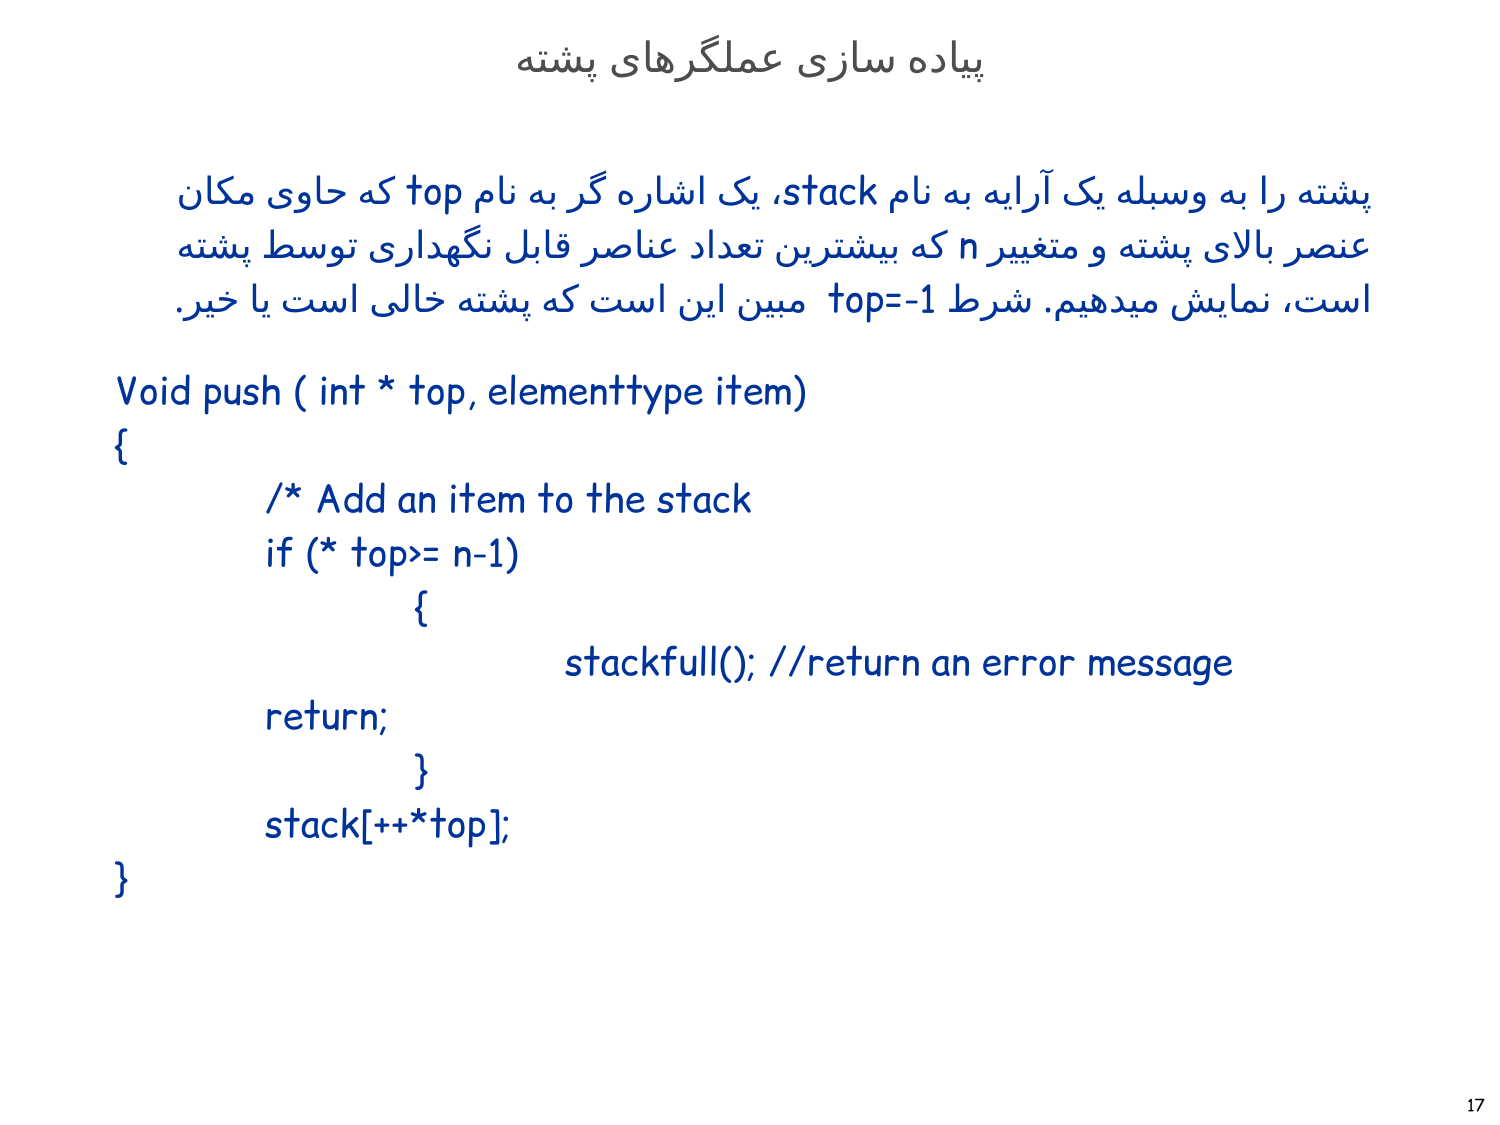

# پیاده سازی عملگرهای پشته
پشته را به وسبله یک آرایه به نام stack، یک اشاره گر به نام top که حاوی مکان عنصر بالای پشته و متغییر n که بیشترین تعداد عناصر قابل نگهداری توسط پشته است، نمایش میدهیم. شرط top=-1  مبین این است که پشته خالی است یا خیر.

Void push ( int * top, elementtype item)
{
	/* Add an item to the stack
	if (* top>= n-1)
		{
			stackfull(); //return an error message
	return;
		}
	stack[++*top];
}

17